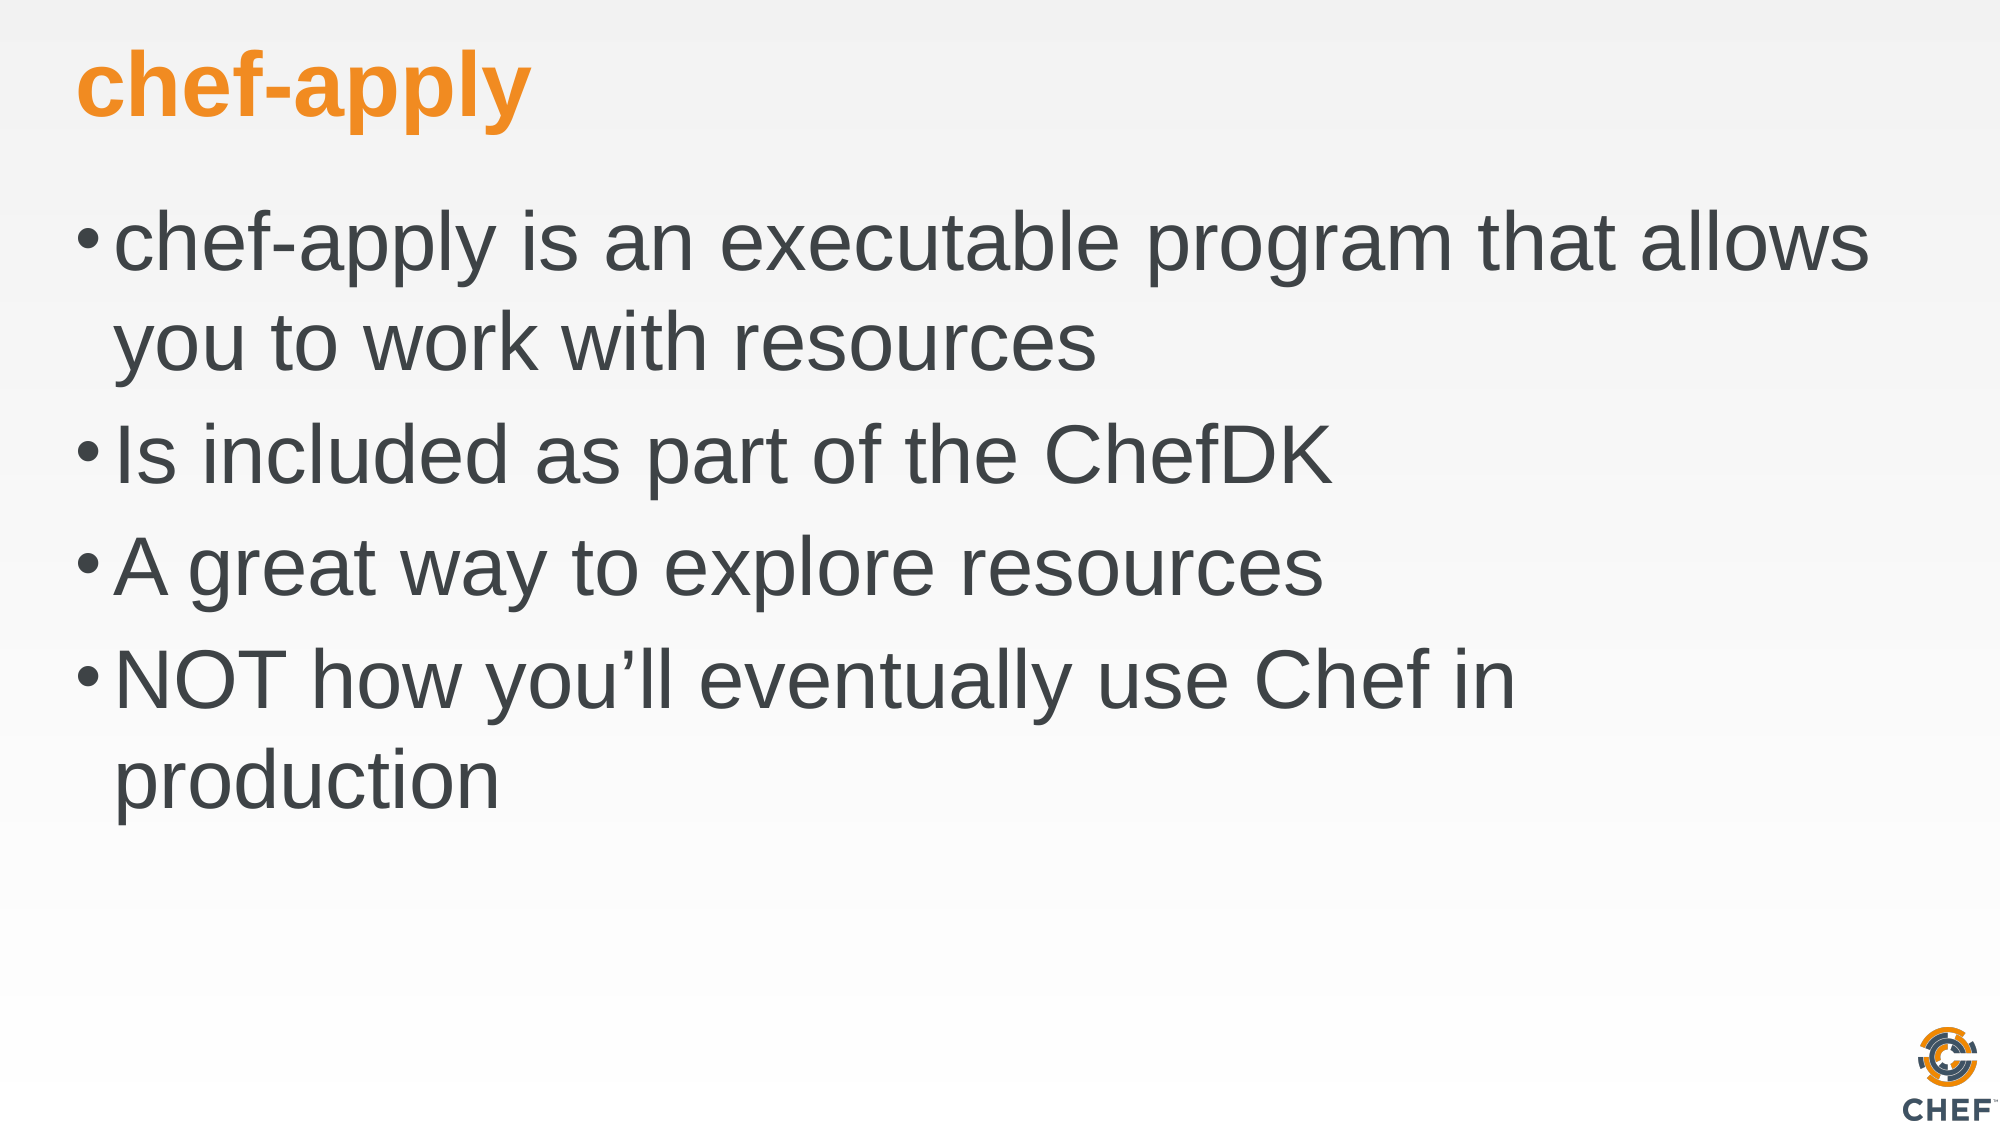

# chef-apply
chef-apply is an executable program that allows you to work with resources
Is included as part of the ChefDK
A great way to explore resources
NOT how you’ll eventually use Chef in production